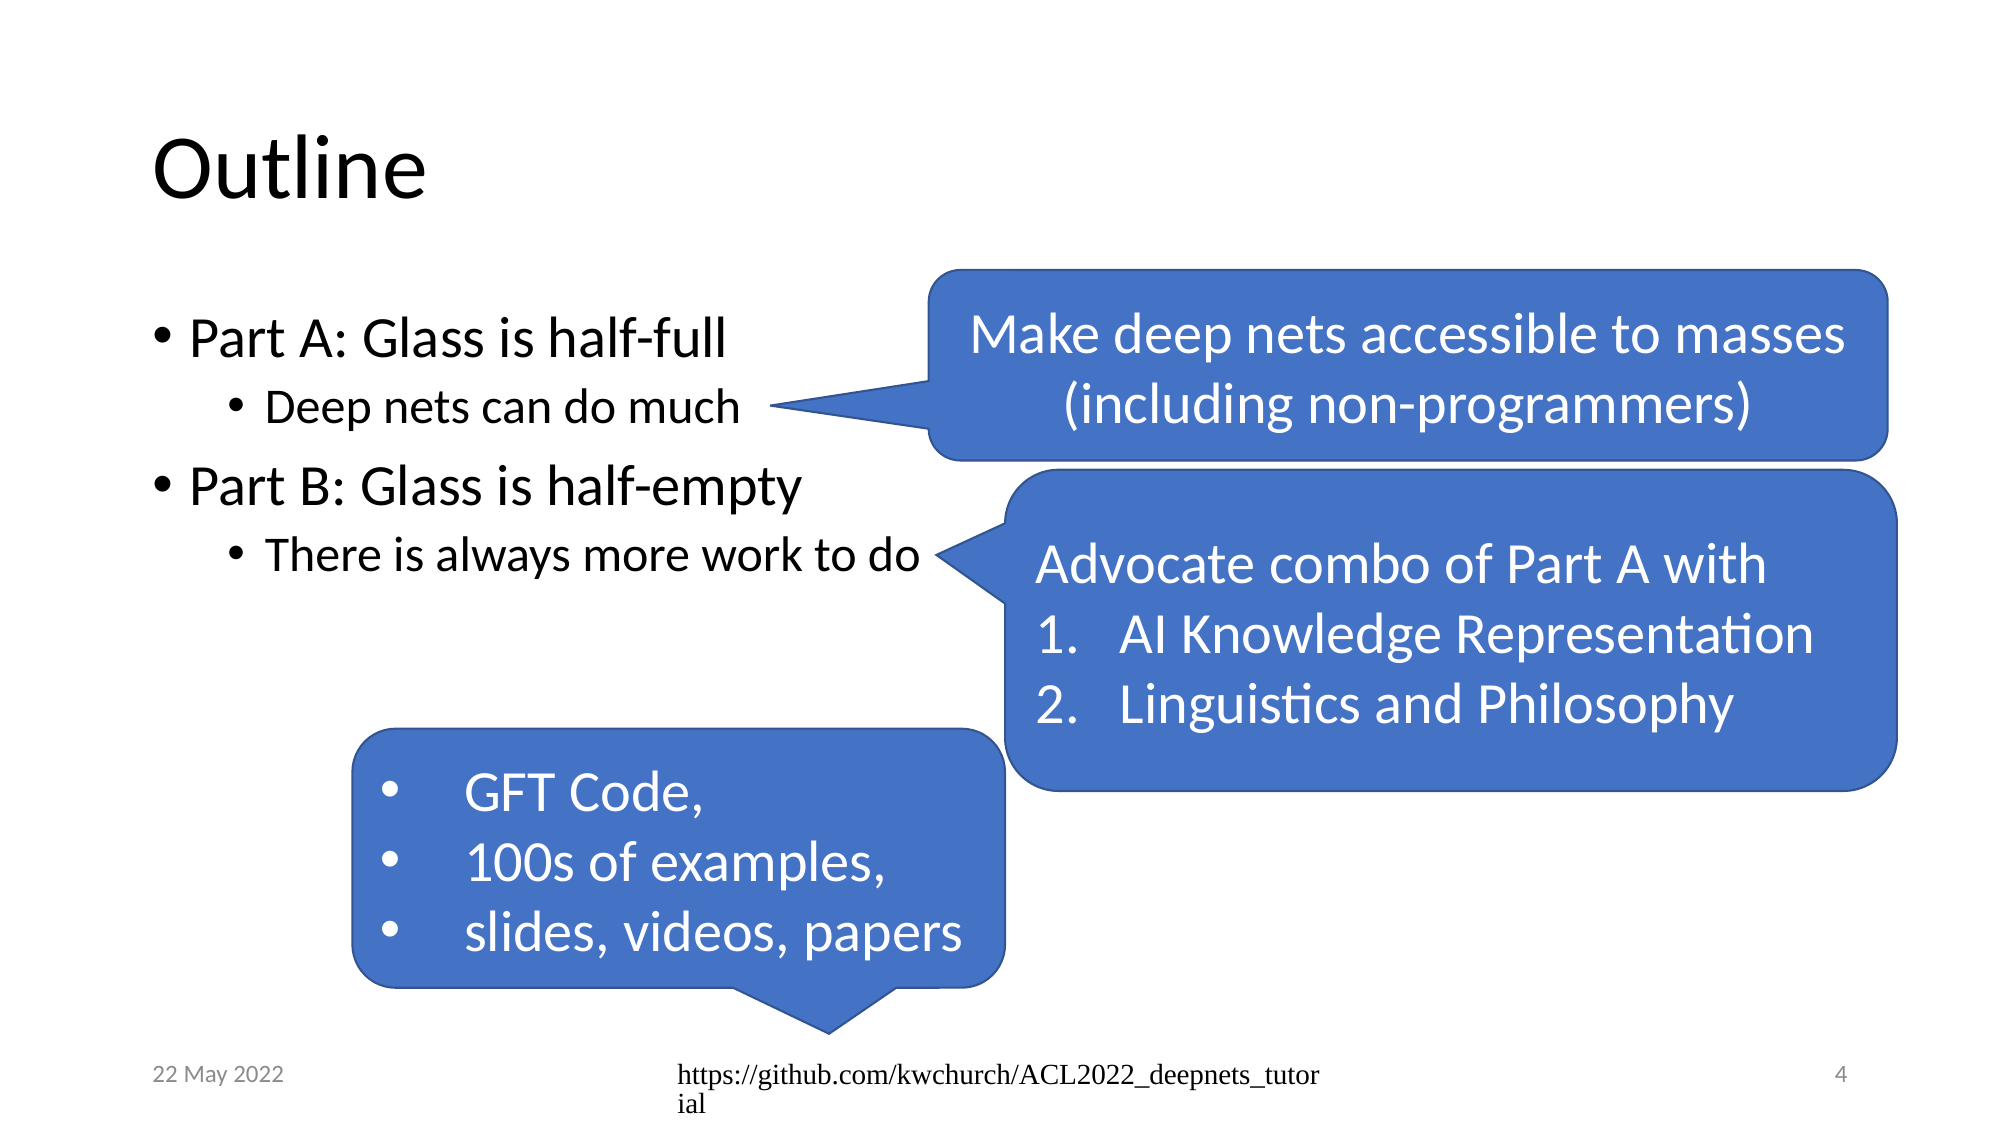

# Outline
Make deep nets accessible to masses (including non-programmers)
Part A: Glass is half-full
Deep nets can do much
Part B: Glass is half-empty
There is always more work to do
Advocate combo of Part A with
AI Knowledge Representation
Linguistics and Philosophy
GFT Code,
100s of examples,
slides, videos, papers
22 May 2022
https://github.com/kwchurch/ACL2022_deepnets_tutorial
4